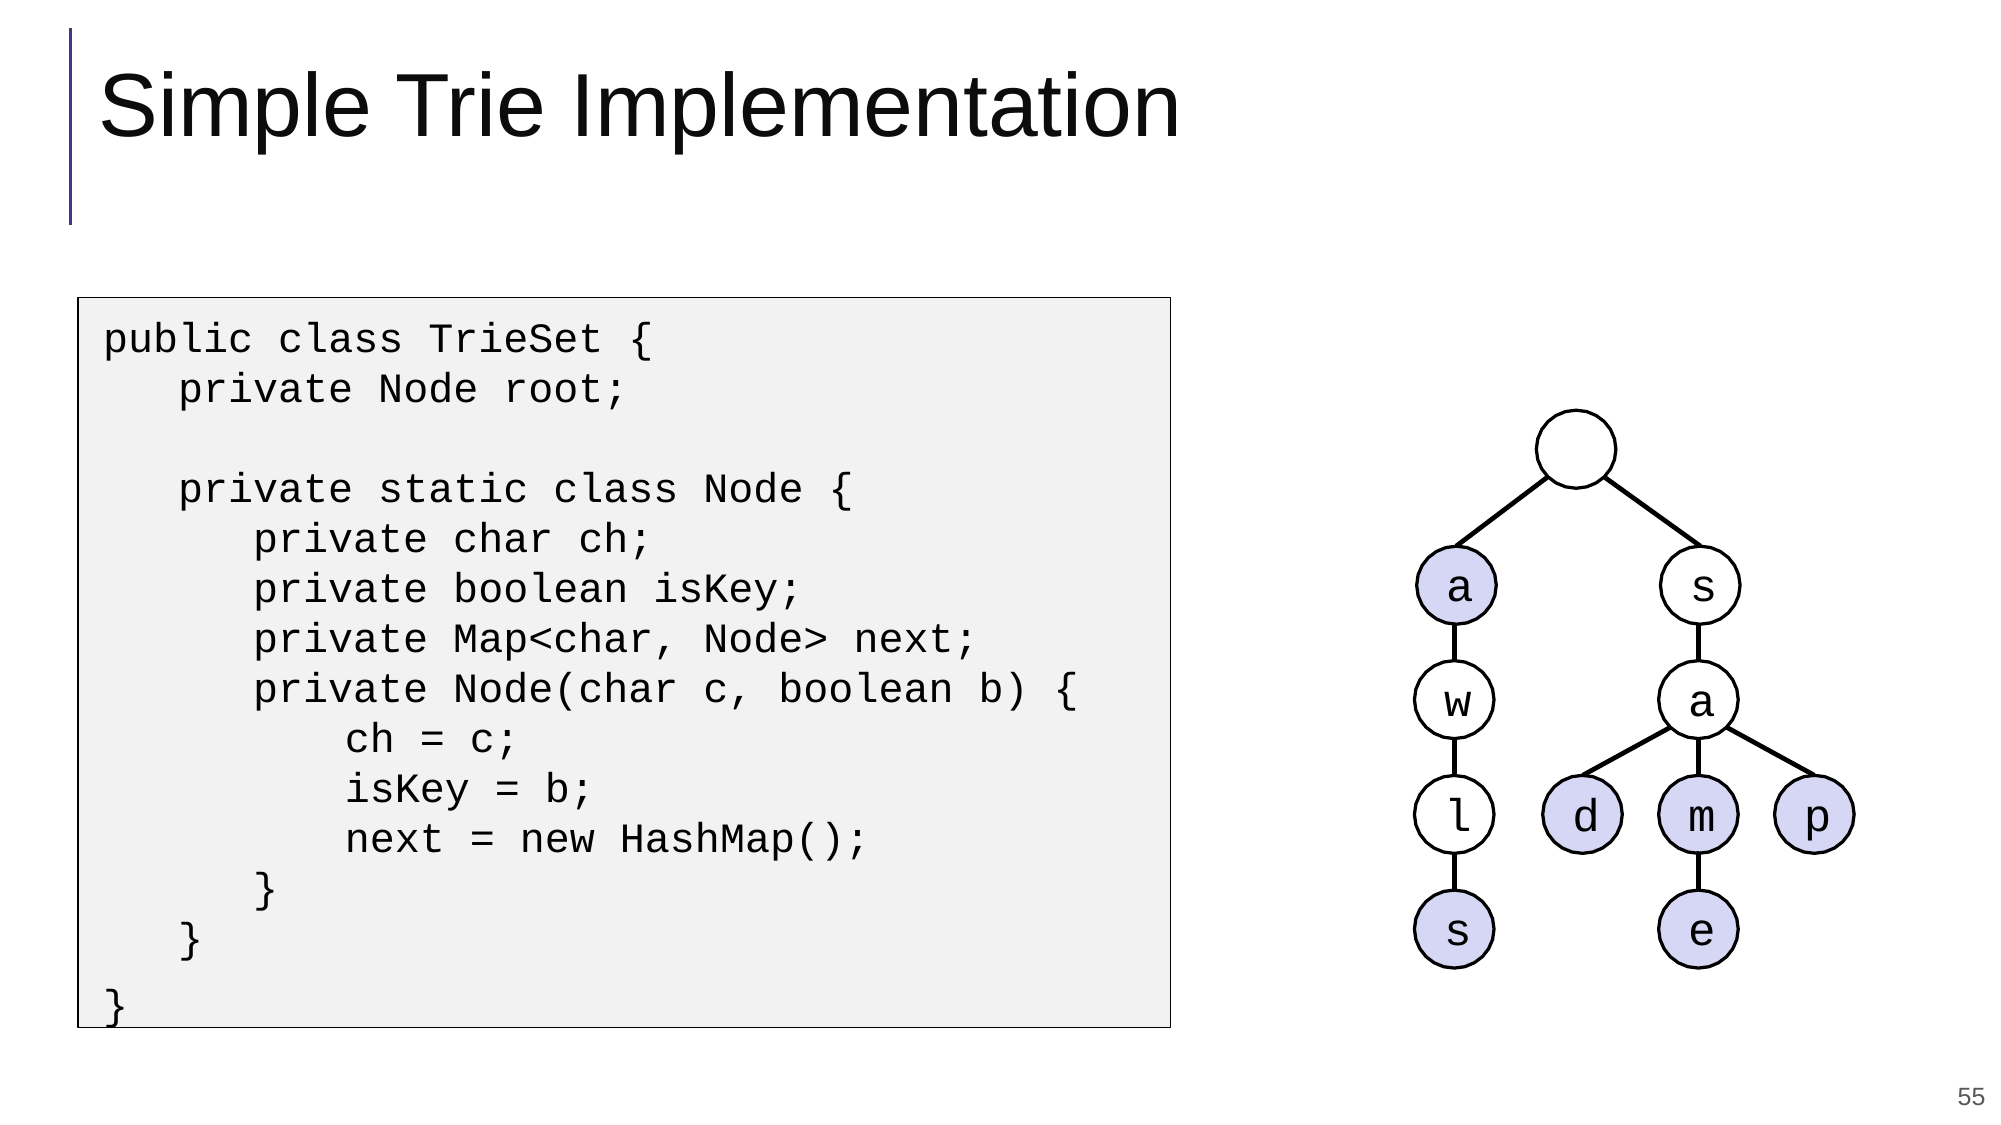

L02: Dictionary ADT, Tries
CSE332, Spring 2021
# Simple Trie Implementation
 public class TrieSet {
 private Node root;

 private static class Node {
 private char ch;
 private boolean isKey;
 private Map<char, Node> next;
 private Node(char c, boolean b) {
 ch = c;
 isKey = b;
 next = new HashMap();
 }
 }
 }

a
s

w
a

l
d
m
p

s
e